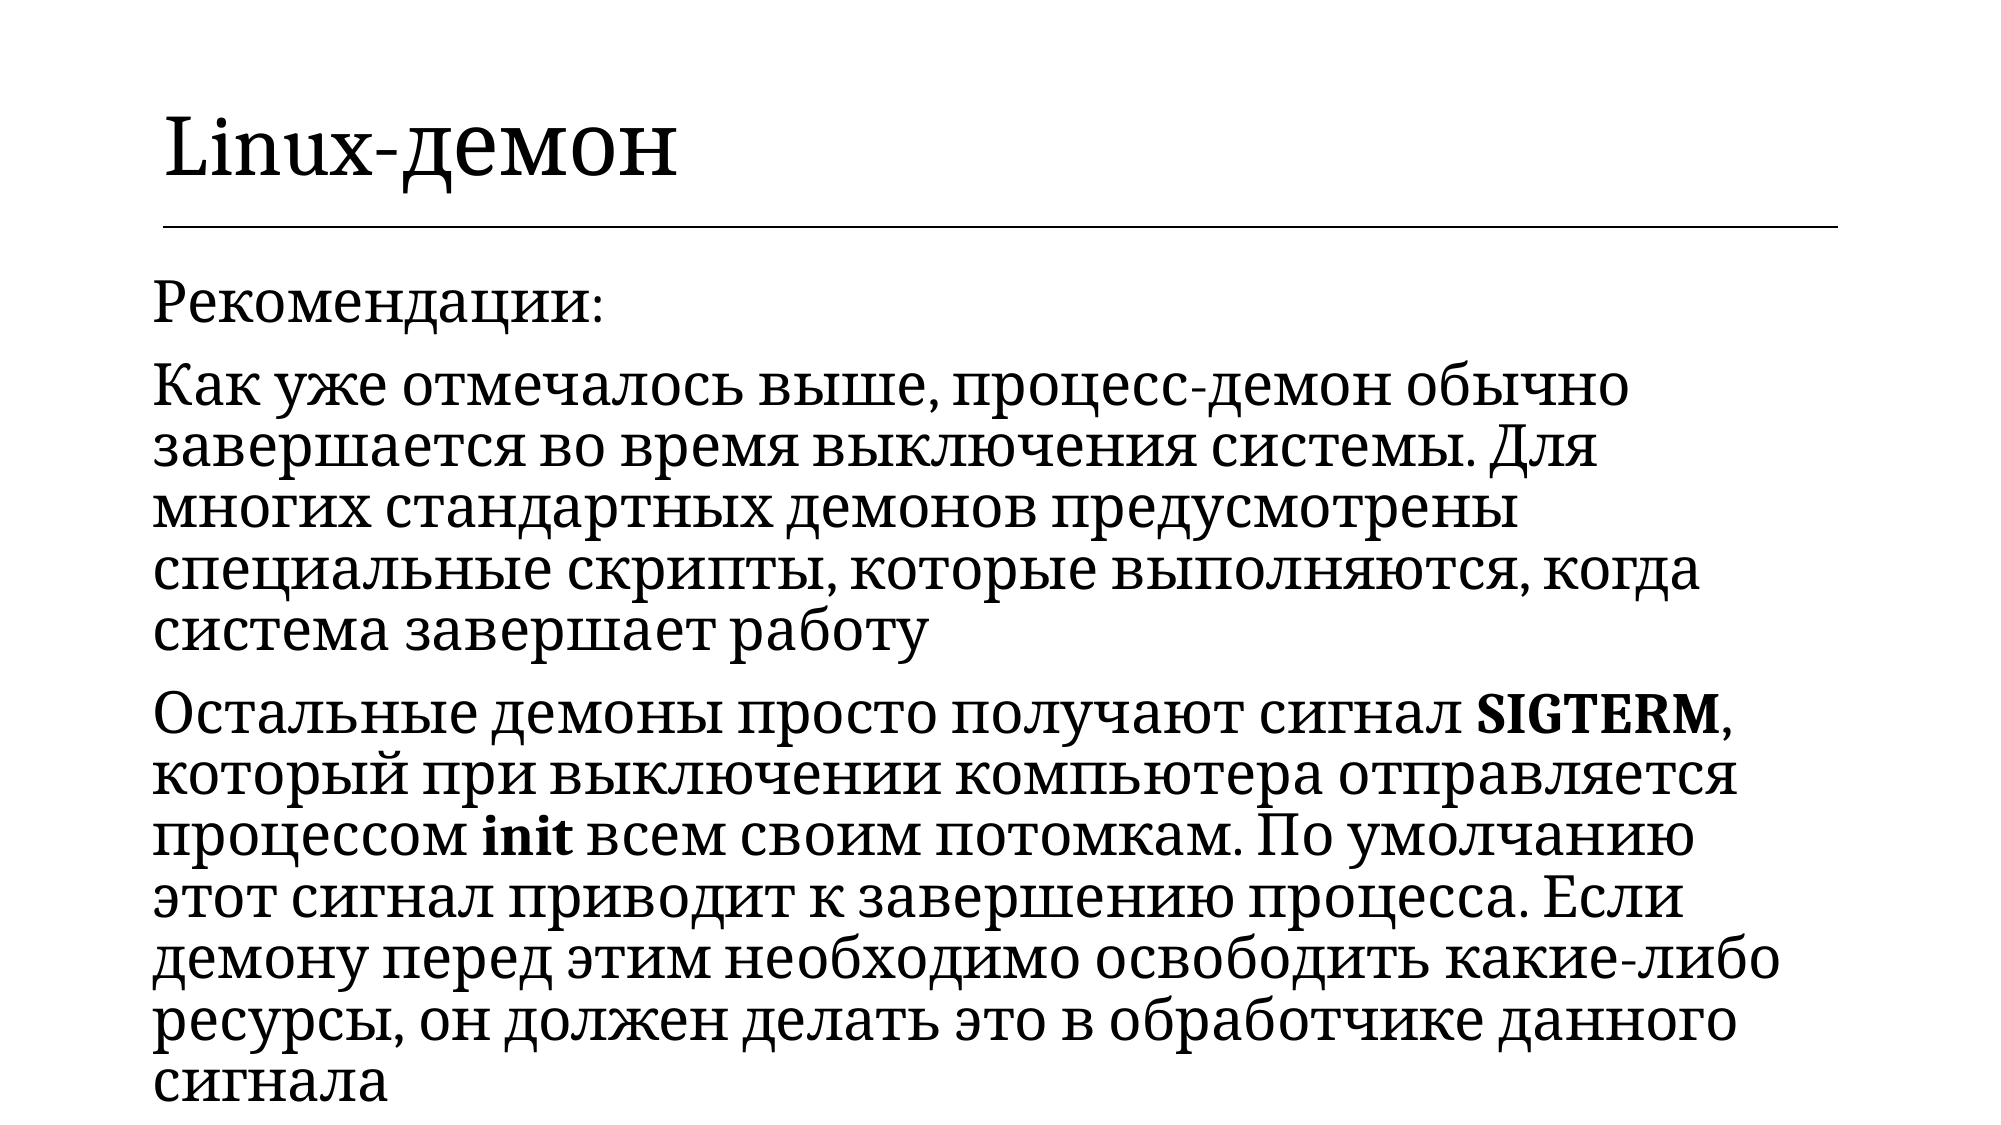

| Linux-демон |
| --- |
Рекомендации:
Как уже отмечалось выше, процесс-демон обычно завершается во время выключения системы. Для многих стандартных демонов предусмотрены специальные скрипты, которые выполняются, когда система завершает работу
Остальные демоны просто получают сигнал SIGTERM, который при выключении компьютера отправляется процессом init всем своим потомкам. По умолчанию этот сигнал приводит к завершению процесса. Если демону перед этим необходимо освободить какие-либо ресурсы, он должен делать это в обработчике данного сигнала